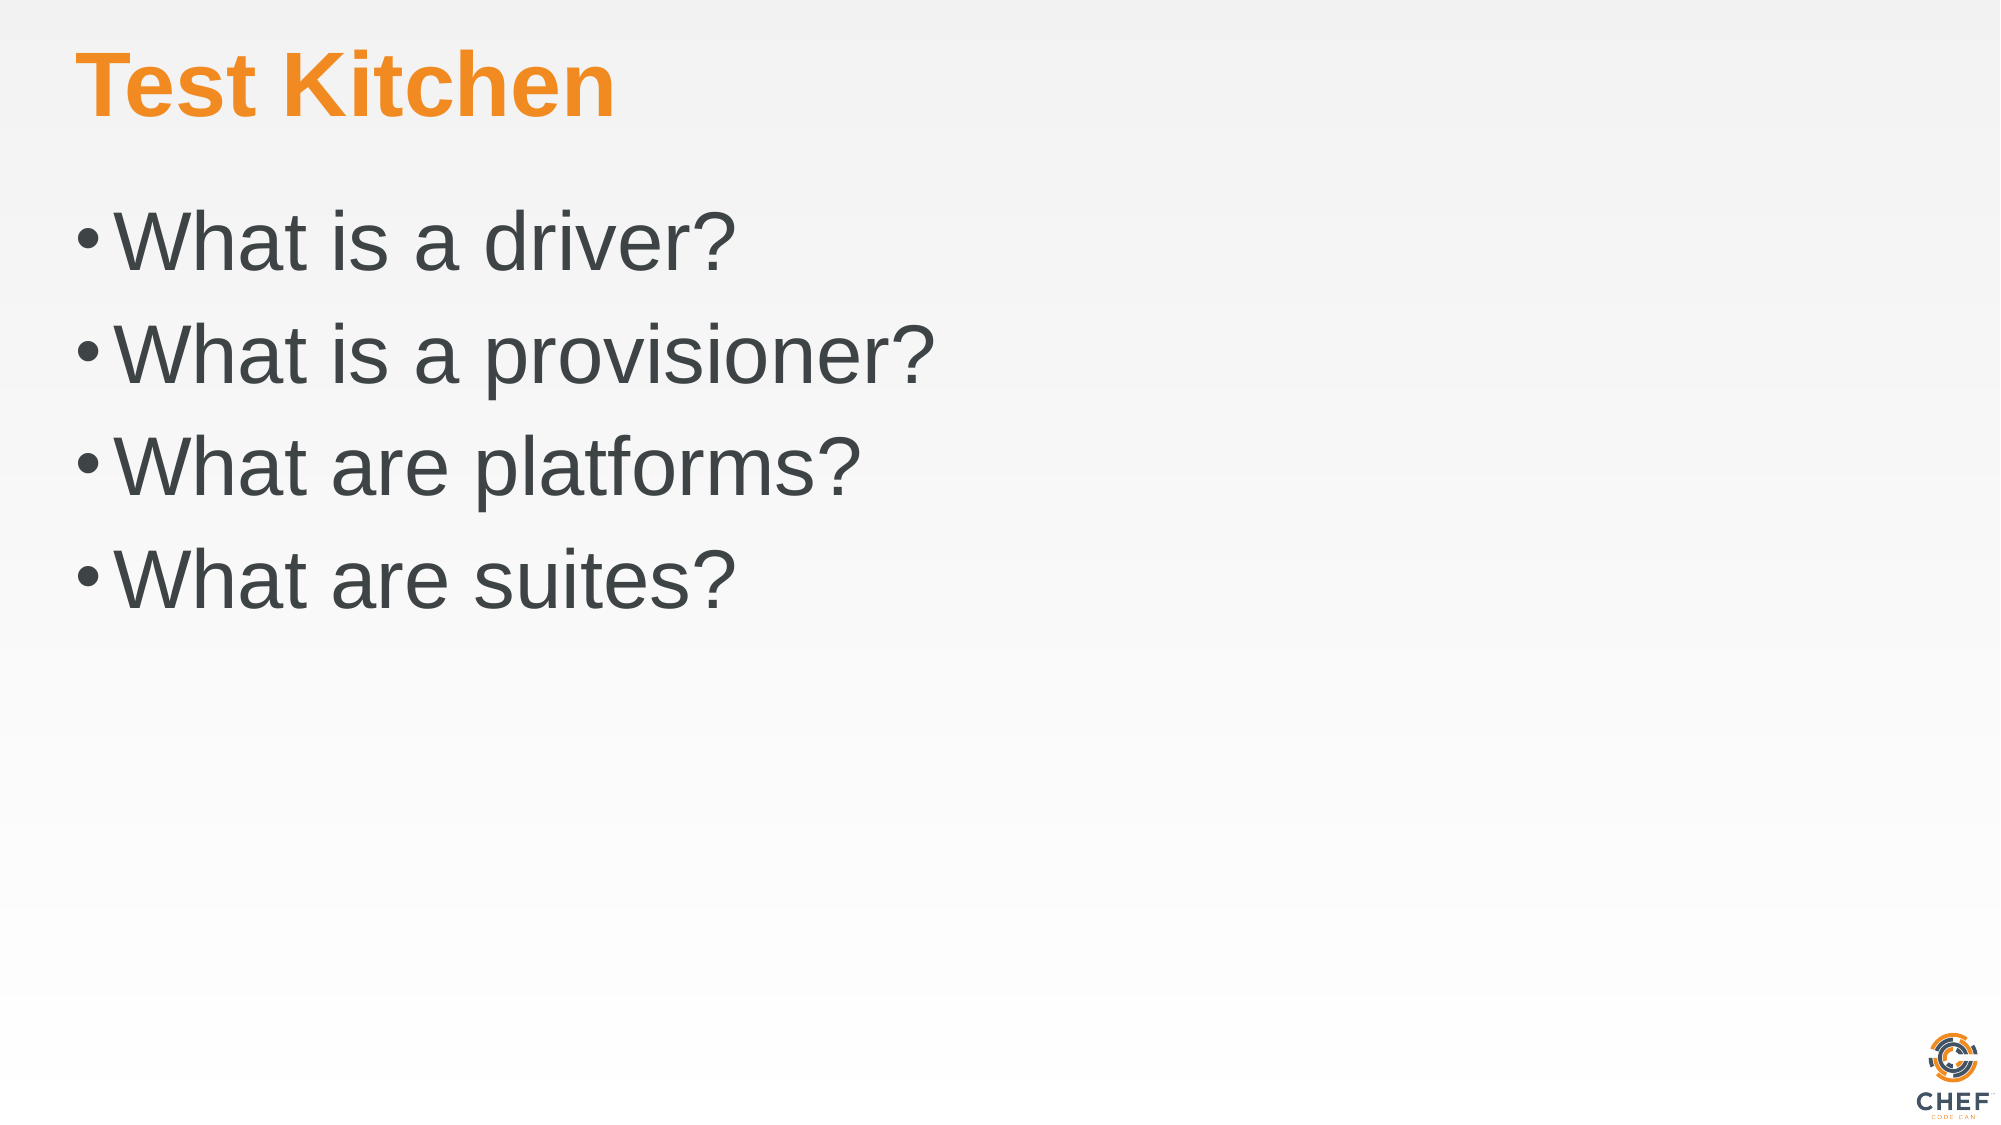

# Test Kitchen
What is a driver?
What is a provisioner?
What are platforms?
What are suites?